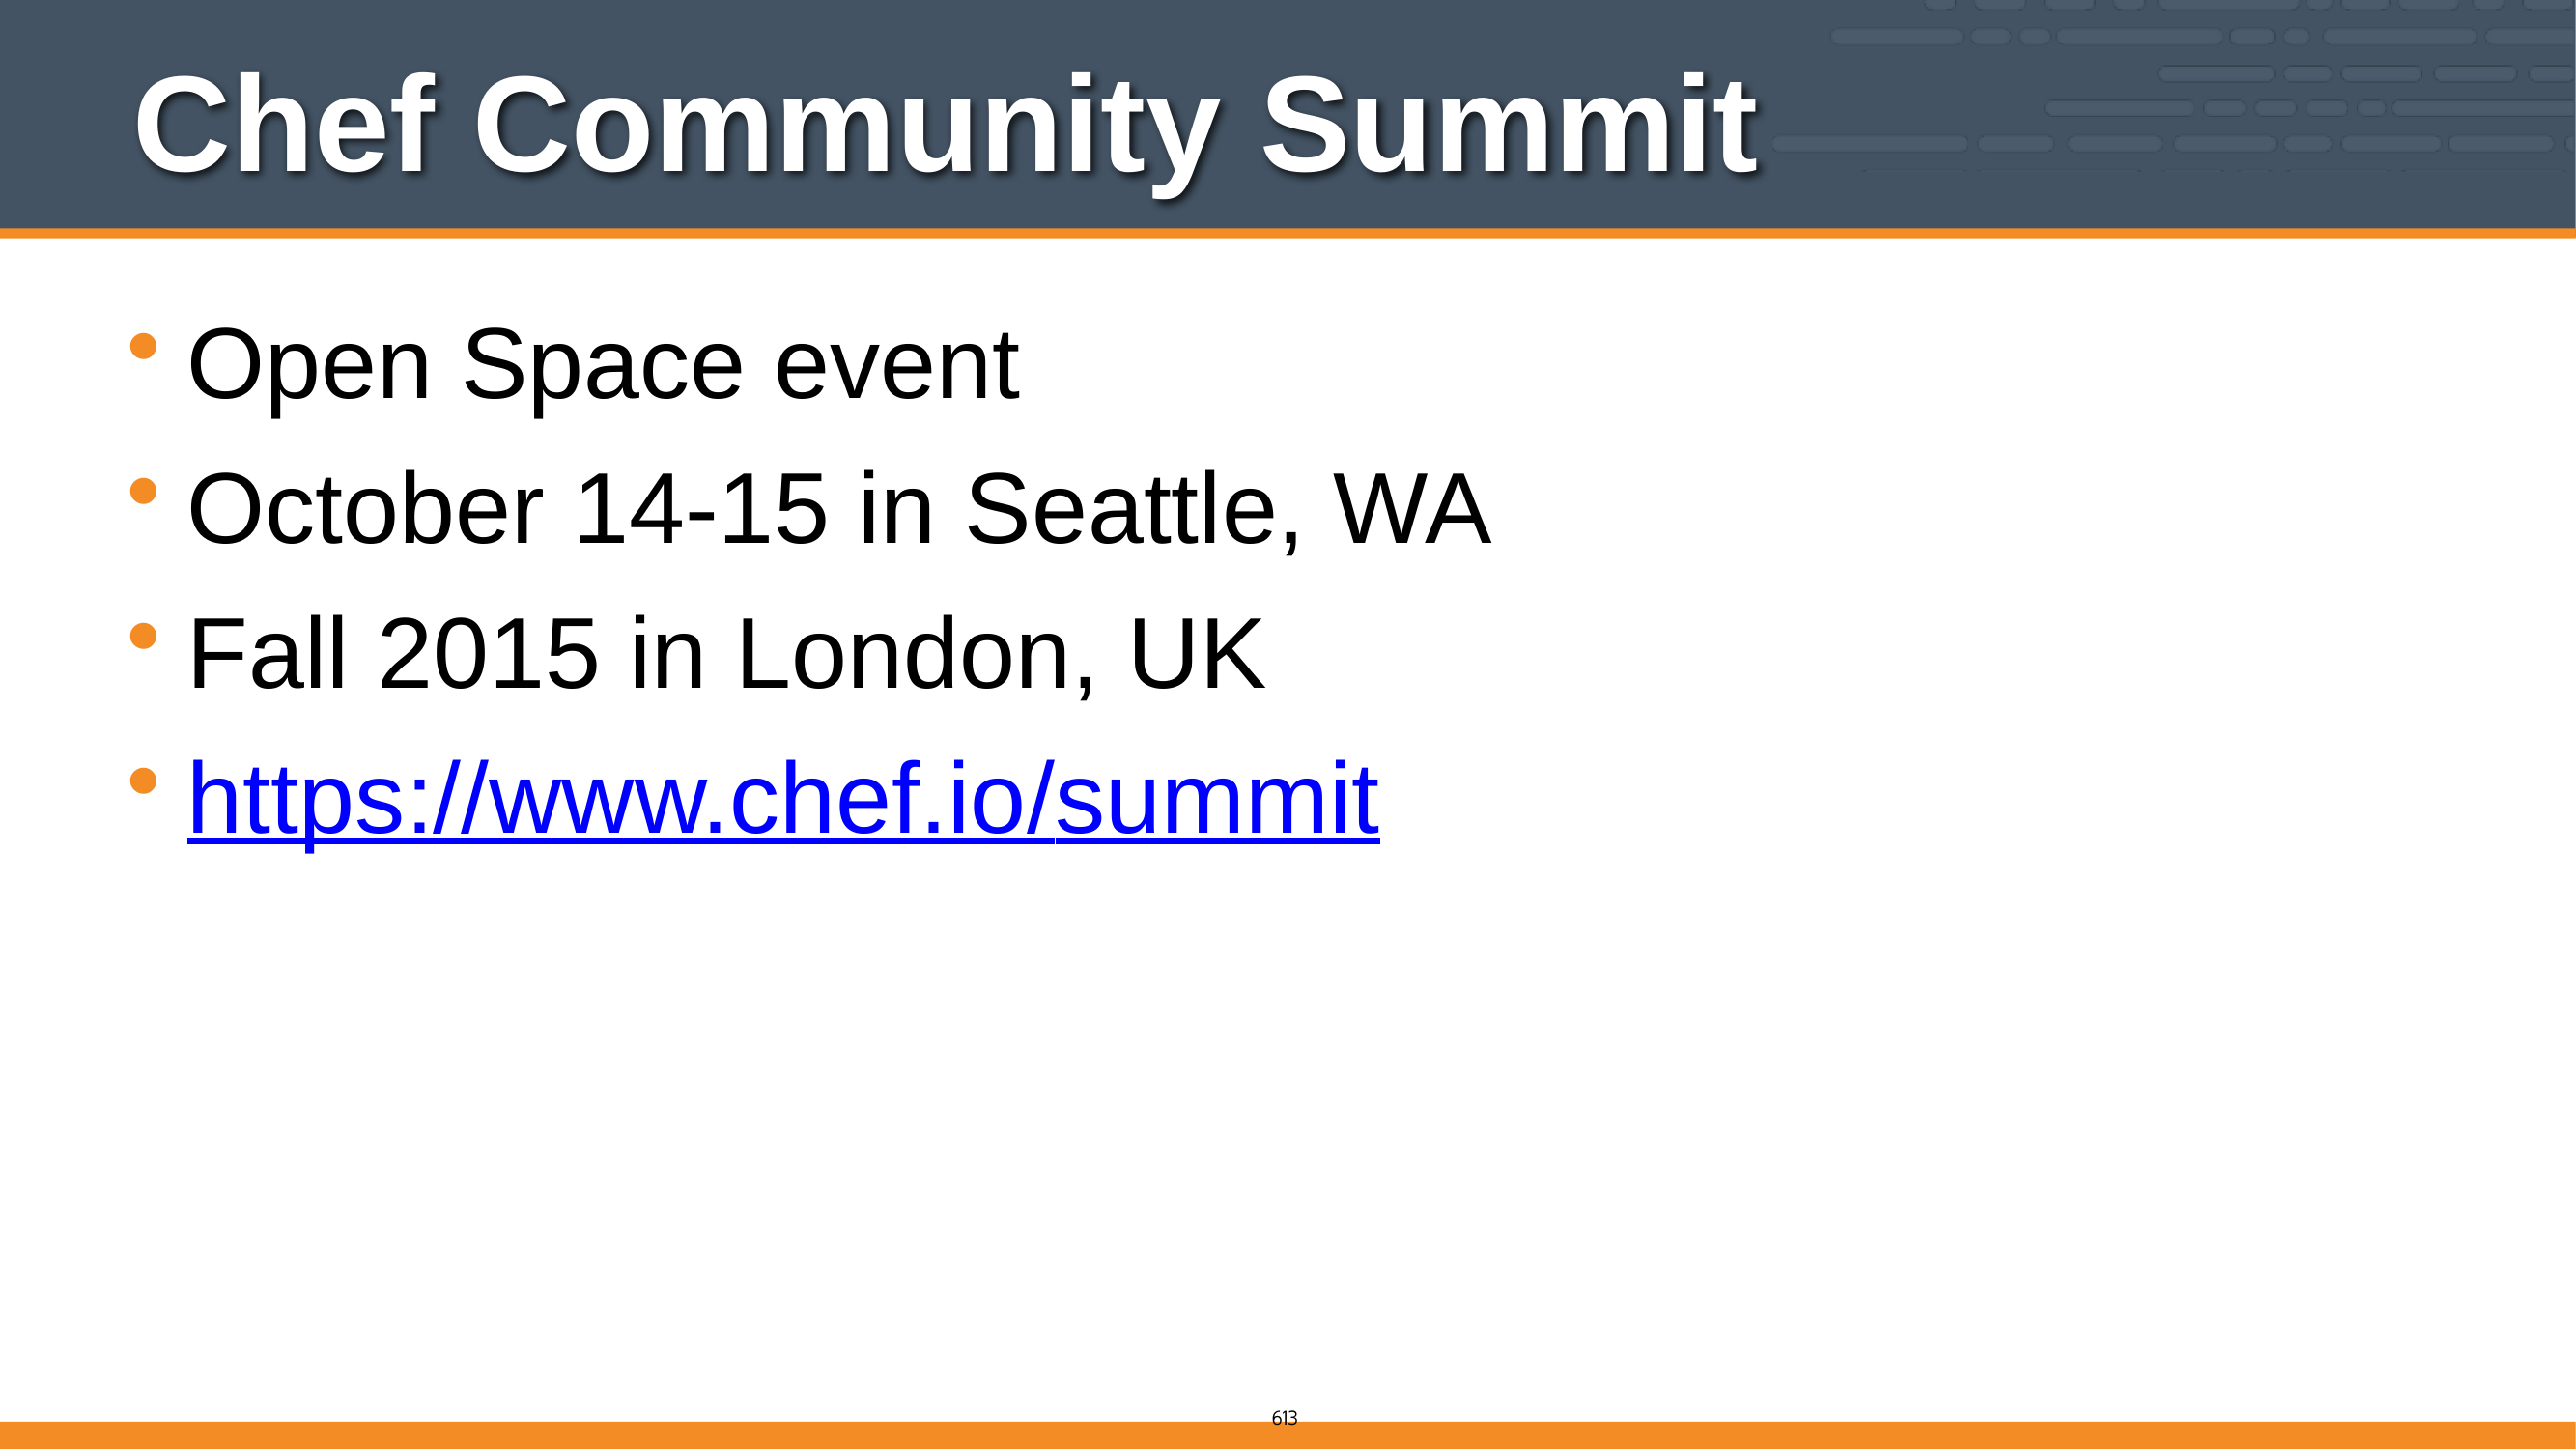

# Chef Community Summit
Open Space event
October 14-15 in Seattle, WA
Fall 2015 in London, UK
https://www.chef.io/summit
613